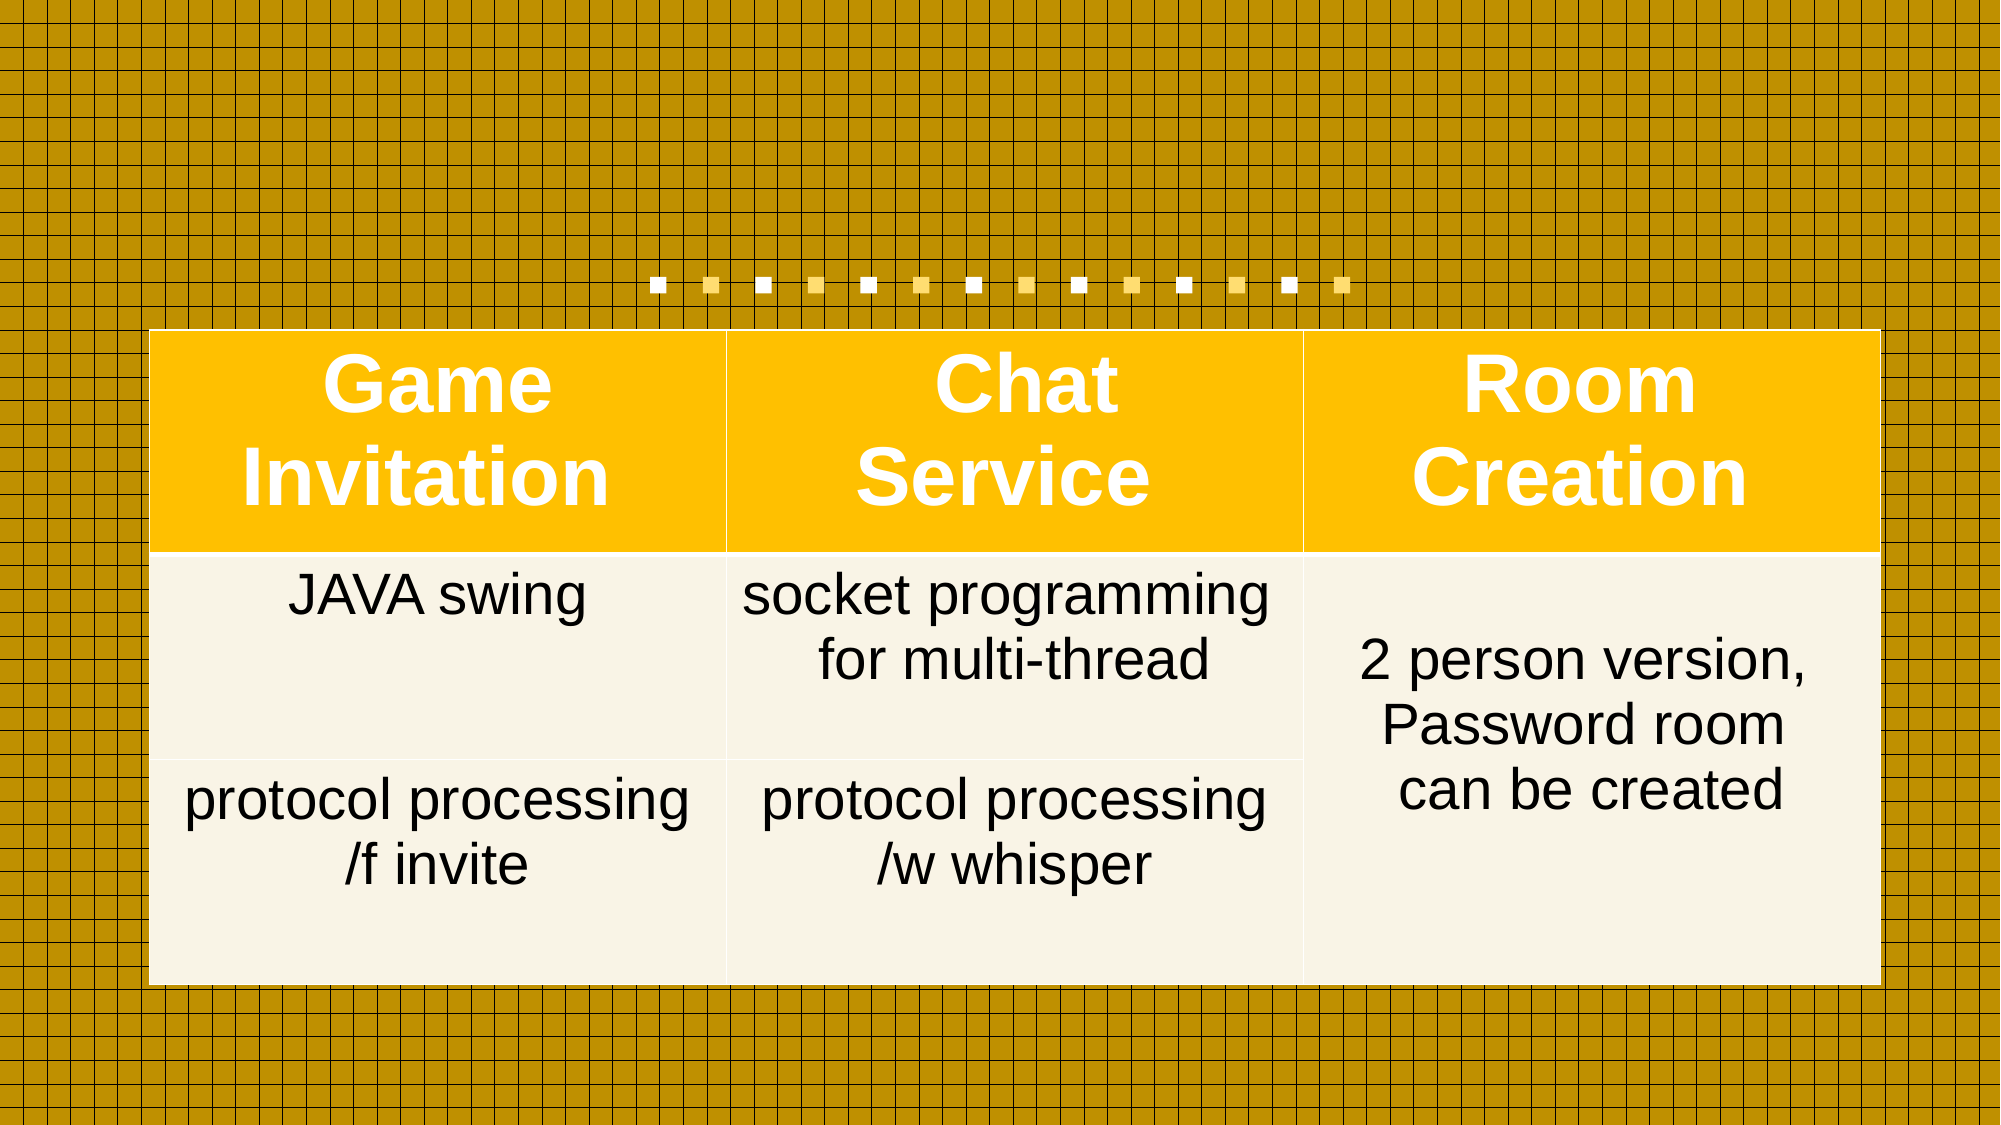

Main Technology

| Game Invitation | Chat Service | Room Creation |
| --- | --- | --- |
| JAVA swing | socket programming for multi-thread | 2 person version, Password room can be created |
| protocol processing /f invite | protocol processing /w whisper |  |